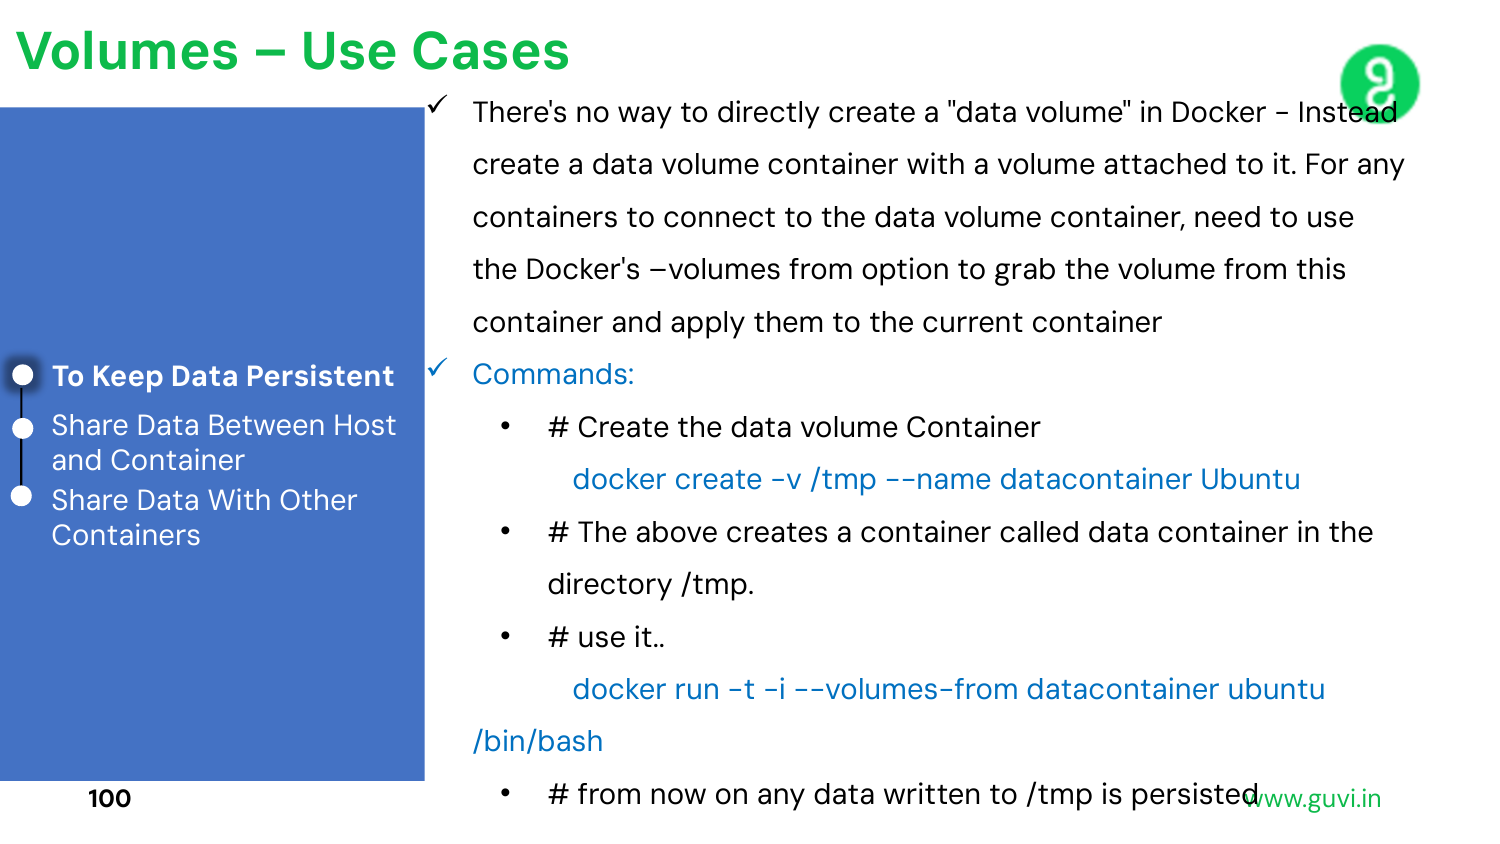

Volumes – Use Cases
There's no way to directly create a "data volume" in Docker - Instead create a data volume container with a volume attached to it. For any containers to connect to the data volume container, need to use the Docker's –volumes from option to grab the volume from this container and apply them to the current container
Commands:
# Create the data volume Container
                   docker create -v /tmp --name datacontainer Ubuntu
# The above creates a container called data container in the directory /tmp.
# use it..
                   docker run -t -i --volumes-from datacontainer ubuntu /bin/bash
# from now on any data written to /tmp is persisted

To Keep Data Persistent

Share Data Between Host and Container

Share Data With Other Containers

100
www.guvi.in